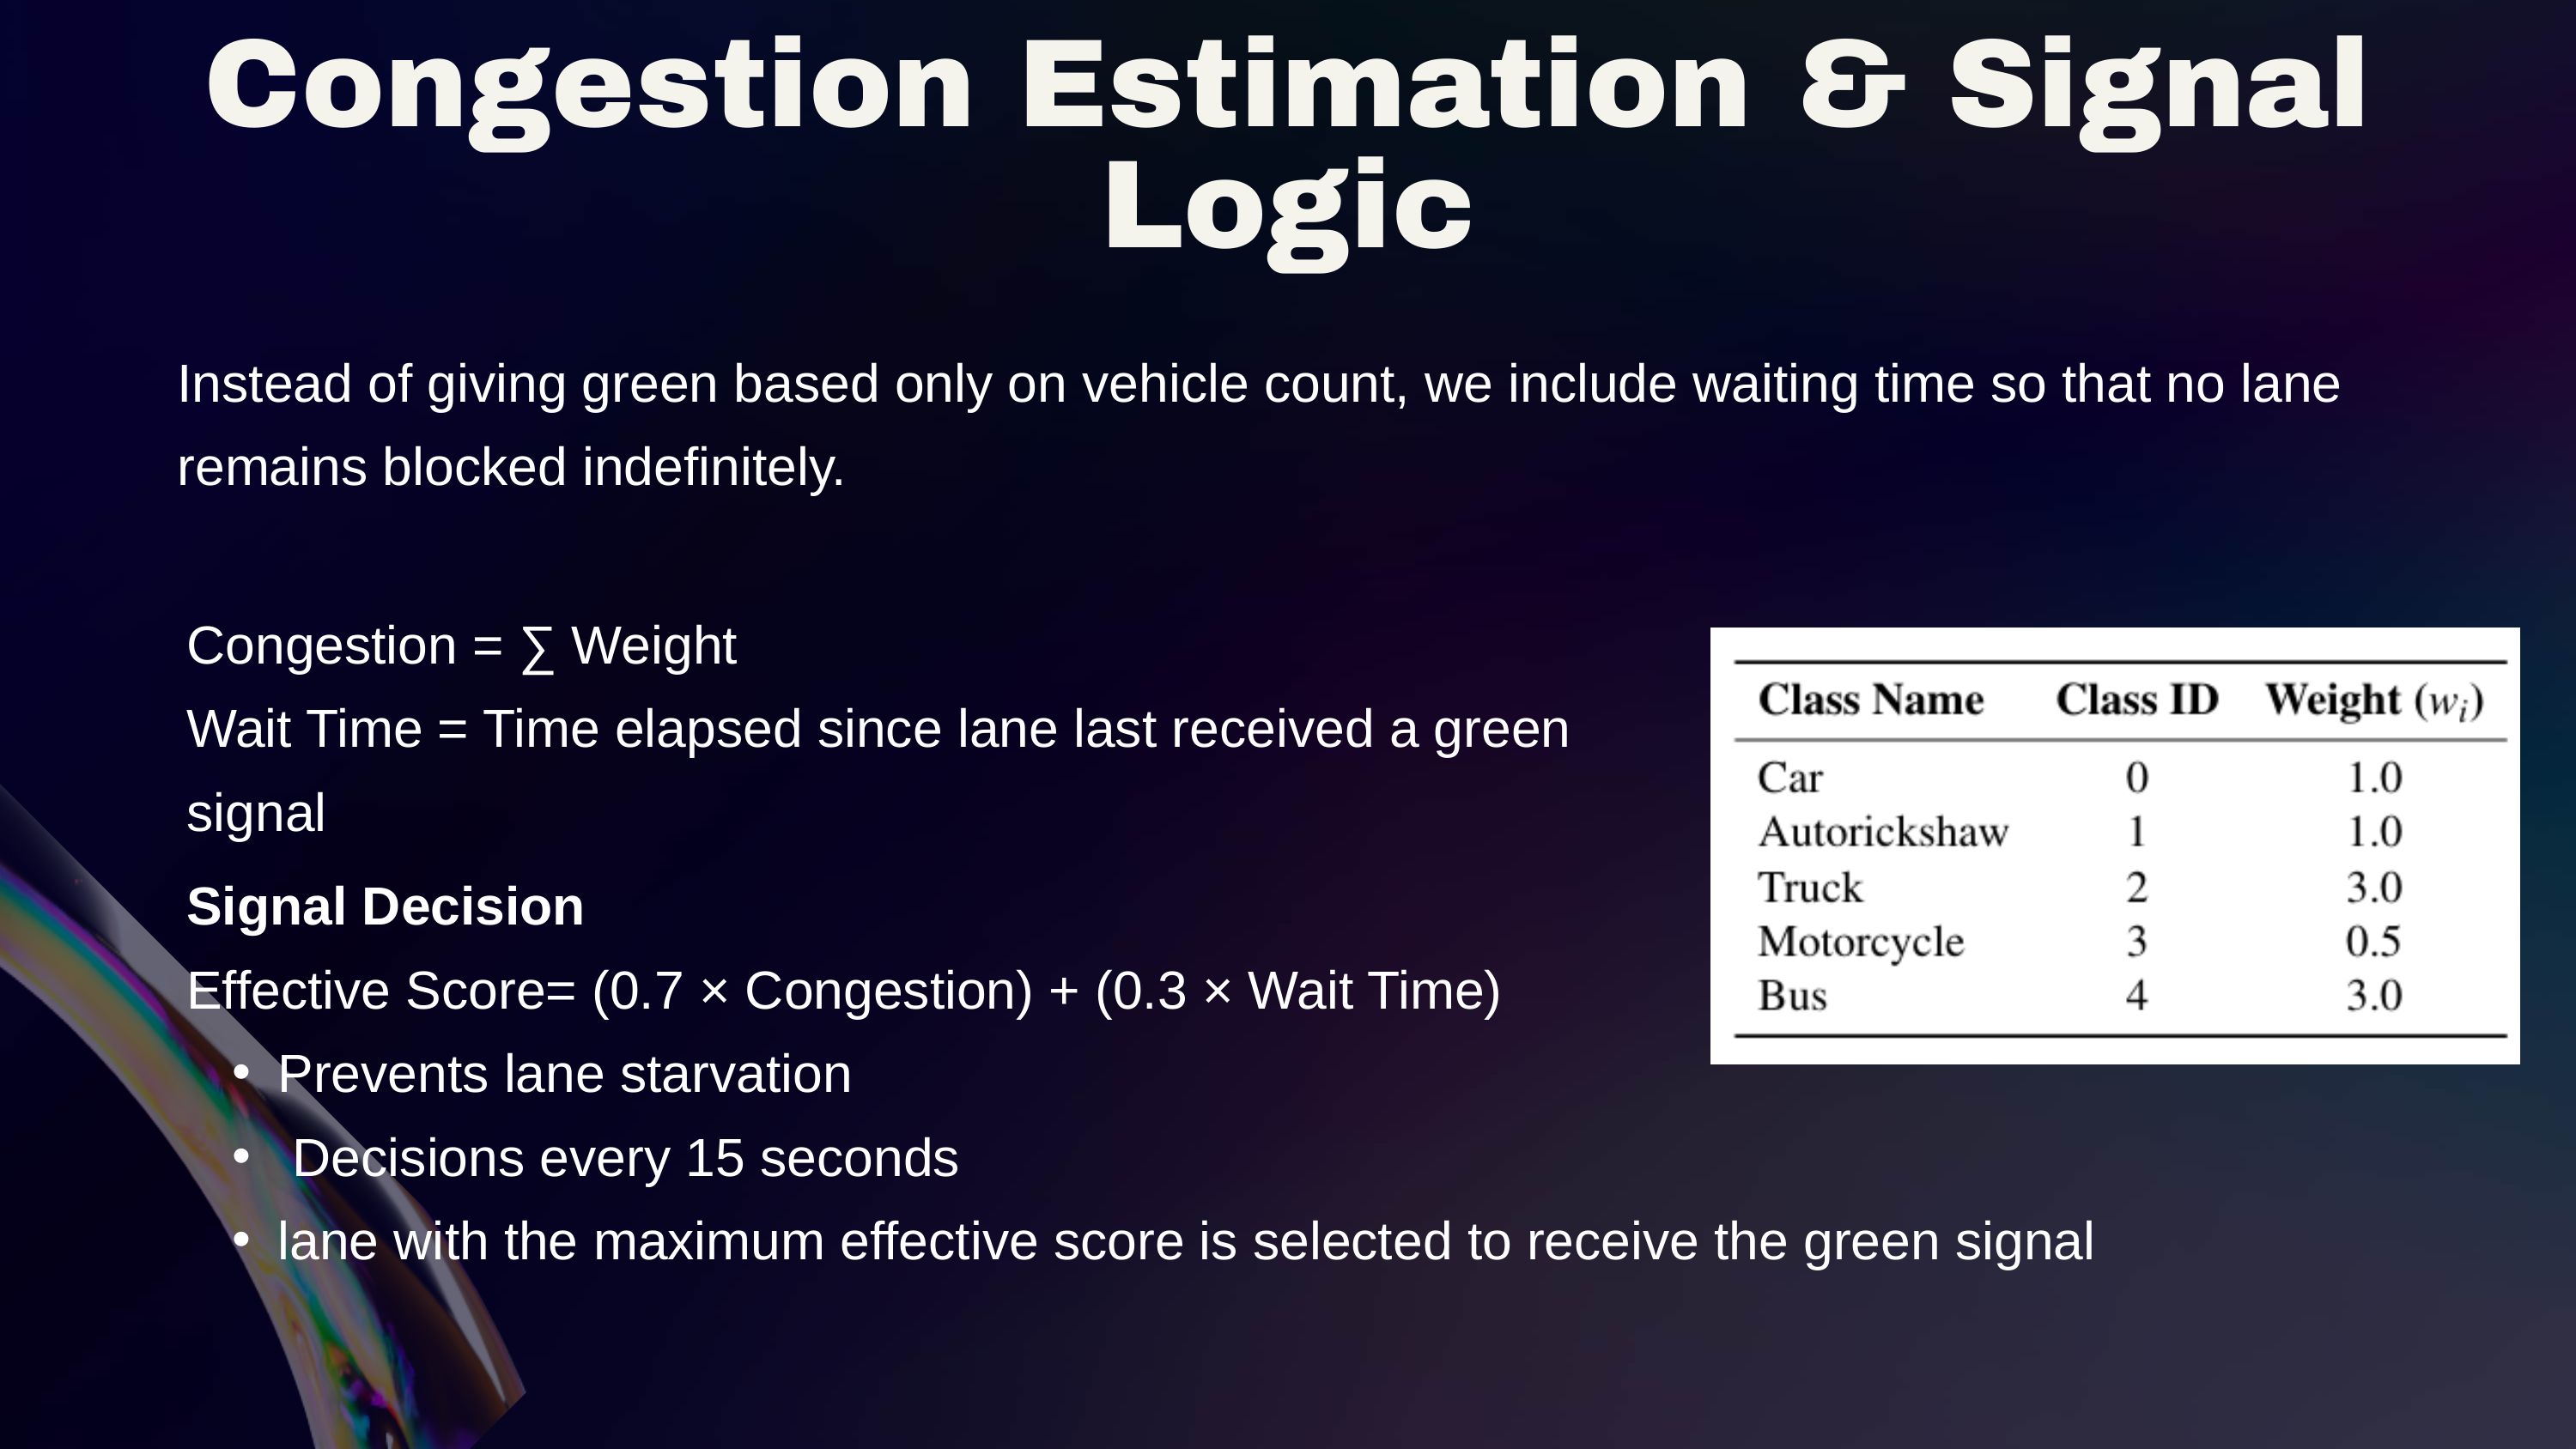

Congestion Estimation & Signal Logic
Instead of giving green based only on vehicle count, we include waiting time so that no lane remains blocked indefinitely.
Congestion = ∑ Weight
Wait Time = Time elapsed since lane last received a green signal

Signal Decision
Effective Score= (0.7 × Congestion) + (0.3 × Wait Time)
Prevents lane starvation
 Decisions every 15 seconds
lane with the maximum effective score is selected to receive the green signal